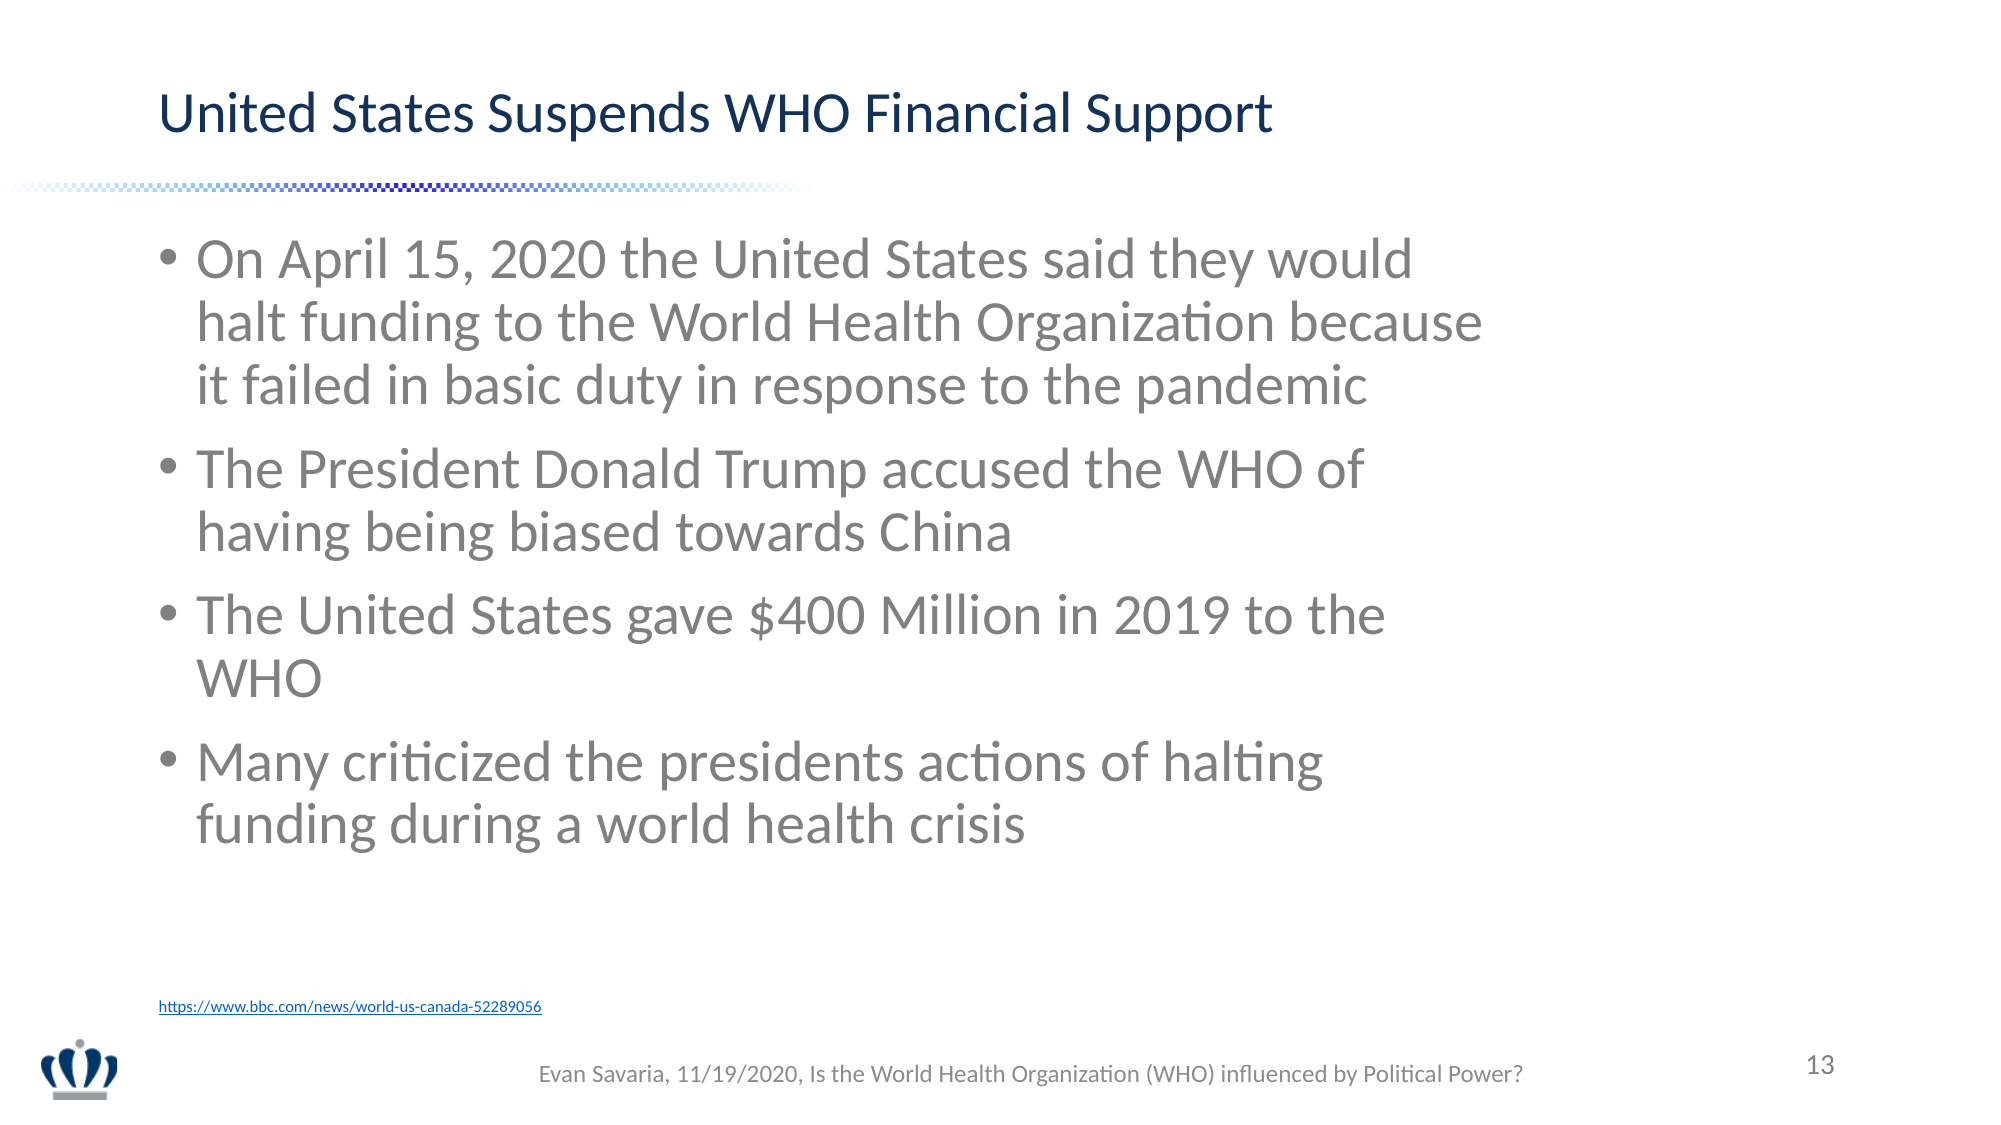

United States Suspends WHO Financial Support
On April 15, 2020 the United States said they would halt funding to the World Health Organization because it failed in basic duty in response to the pandemic
The President Donald Trump accused the WHO of having being biased towards China
The United States gave $400 Million in 2019 to the WHO
Many criticized the presidents actions of halting funding during a world health crisis
https://www.bbc.com/news/world-us-canada-52289056
13
Evan Savaria, 11/19/2020, Is the World Health Organization (WHO) influenced by Political Power?